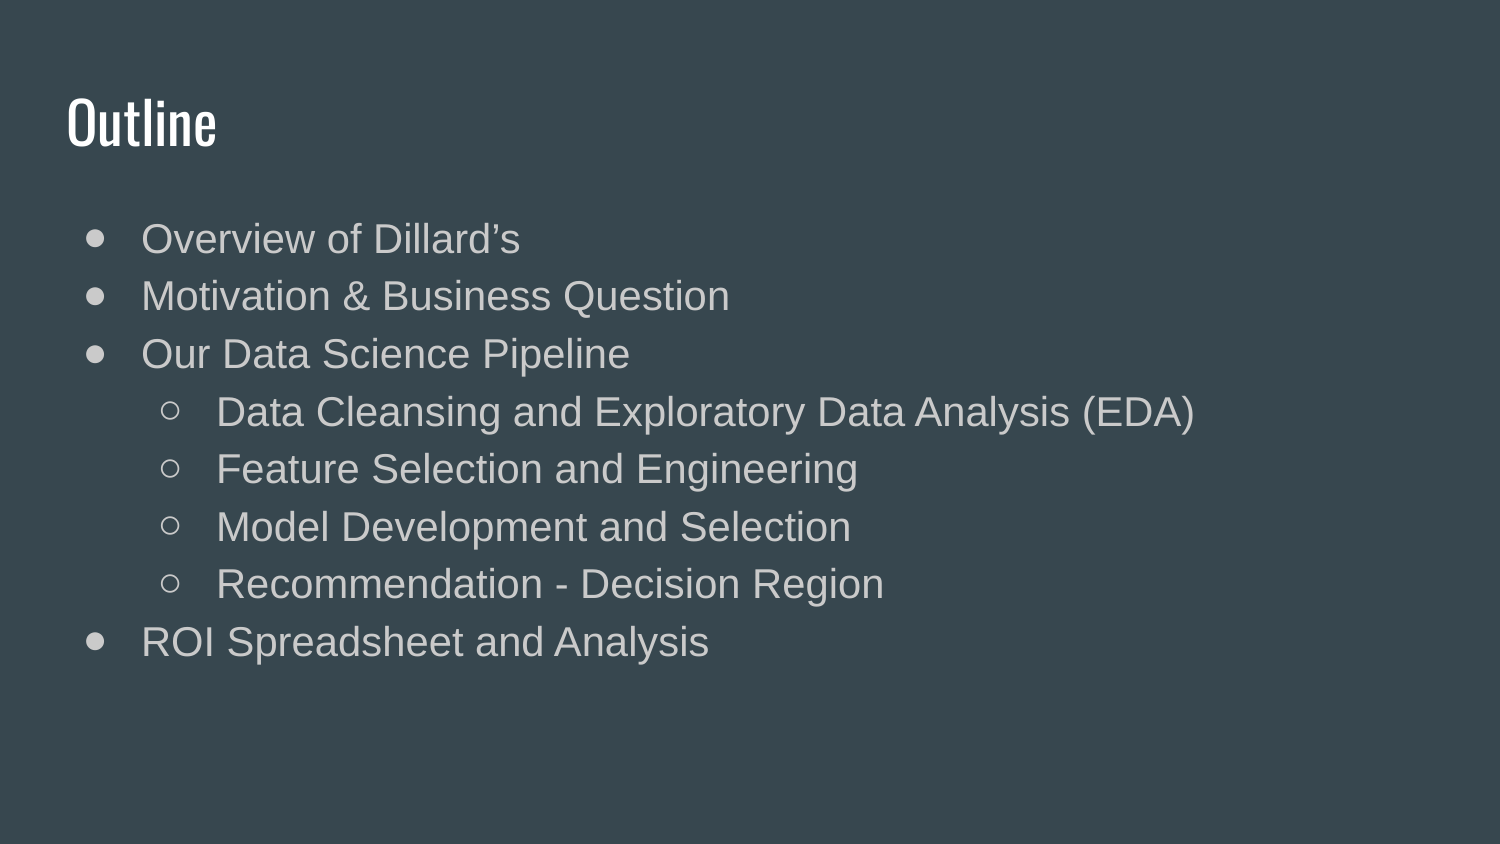

# Outline
Overview of Dillard’s
Motivation & Business Question
Our Data Science Pipeline
Data Cleansing and Exploratory Data Analysis (EDA)
Feature Selection and Engineering
Model Development and Selection
Recommendation - Decision Region
ROI Spreadsheet and Analysis